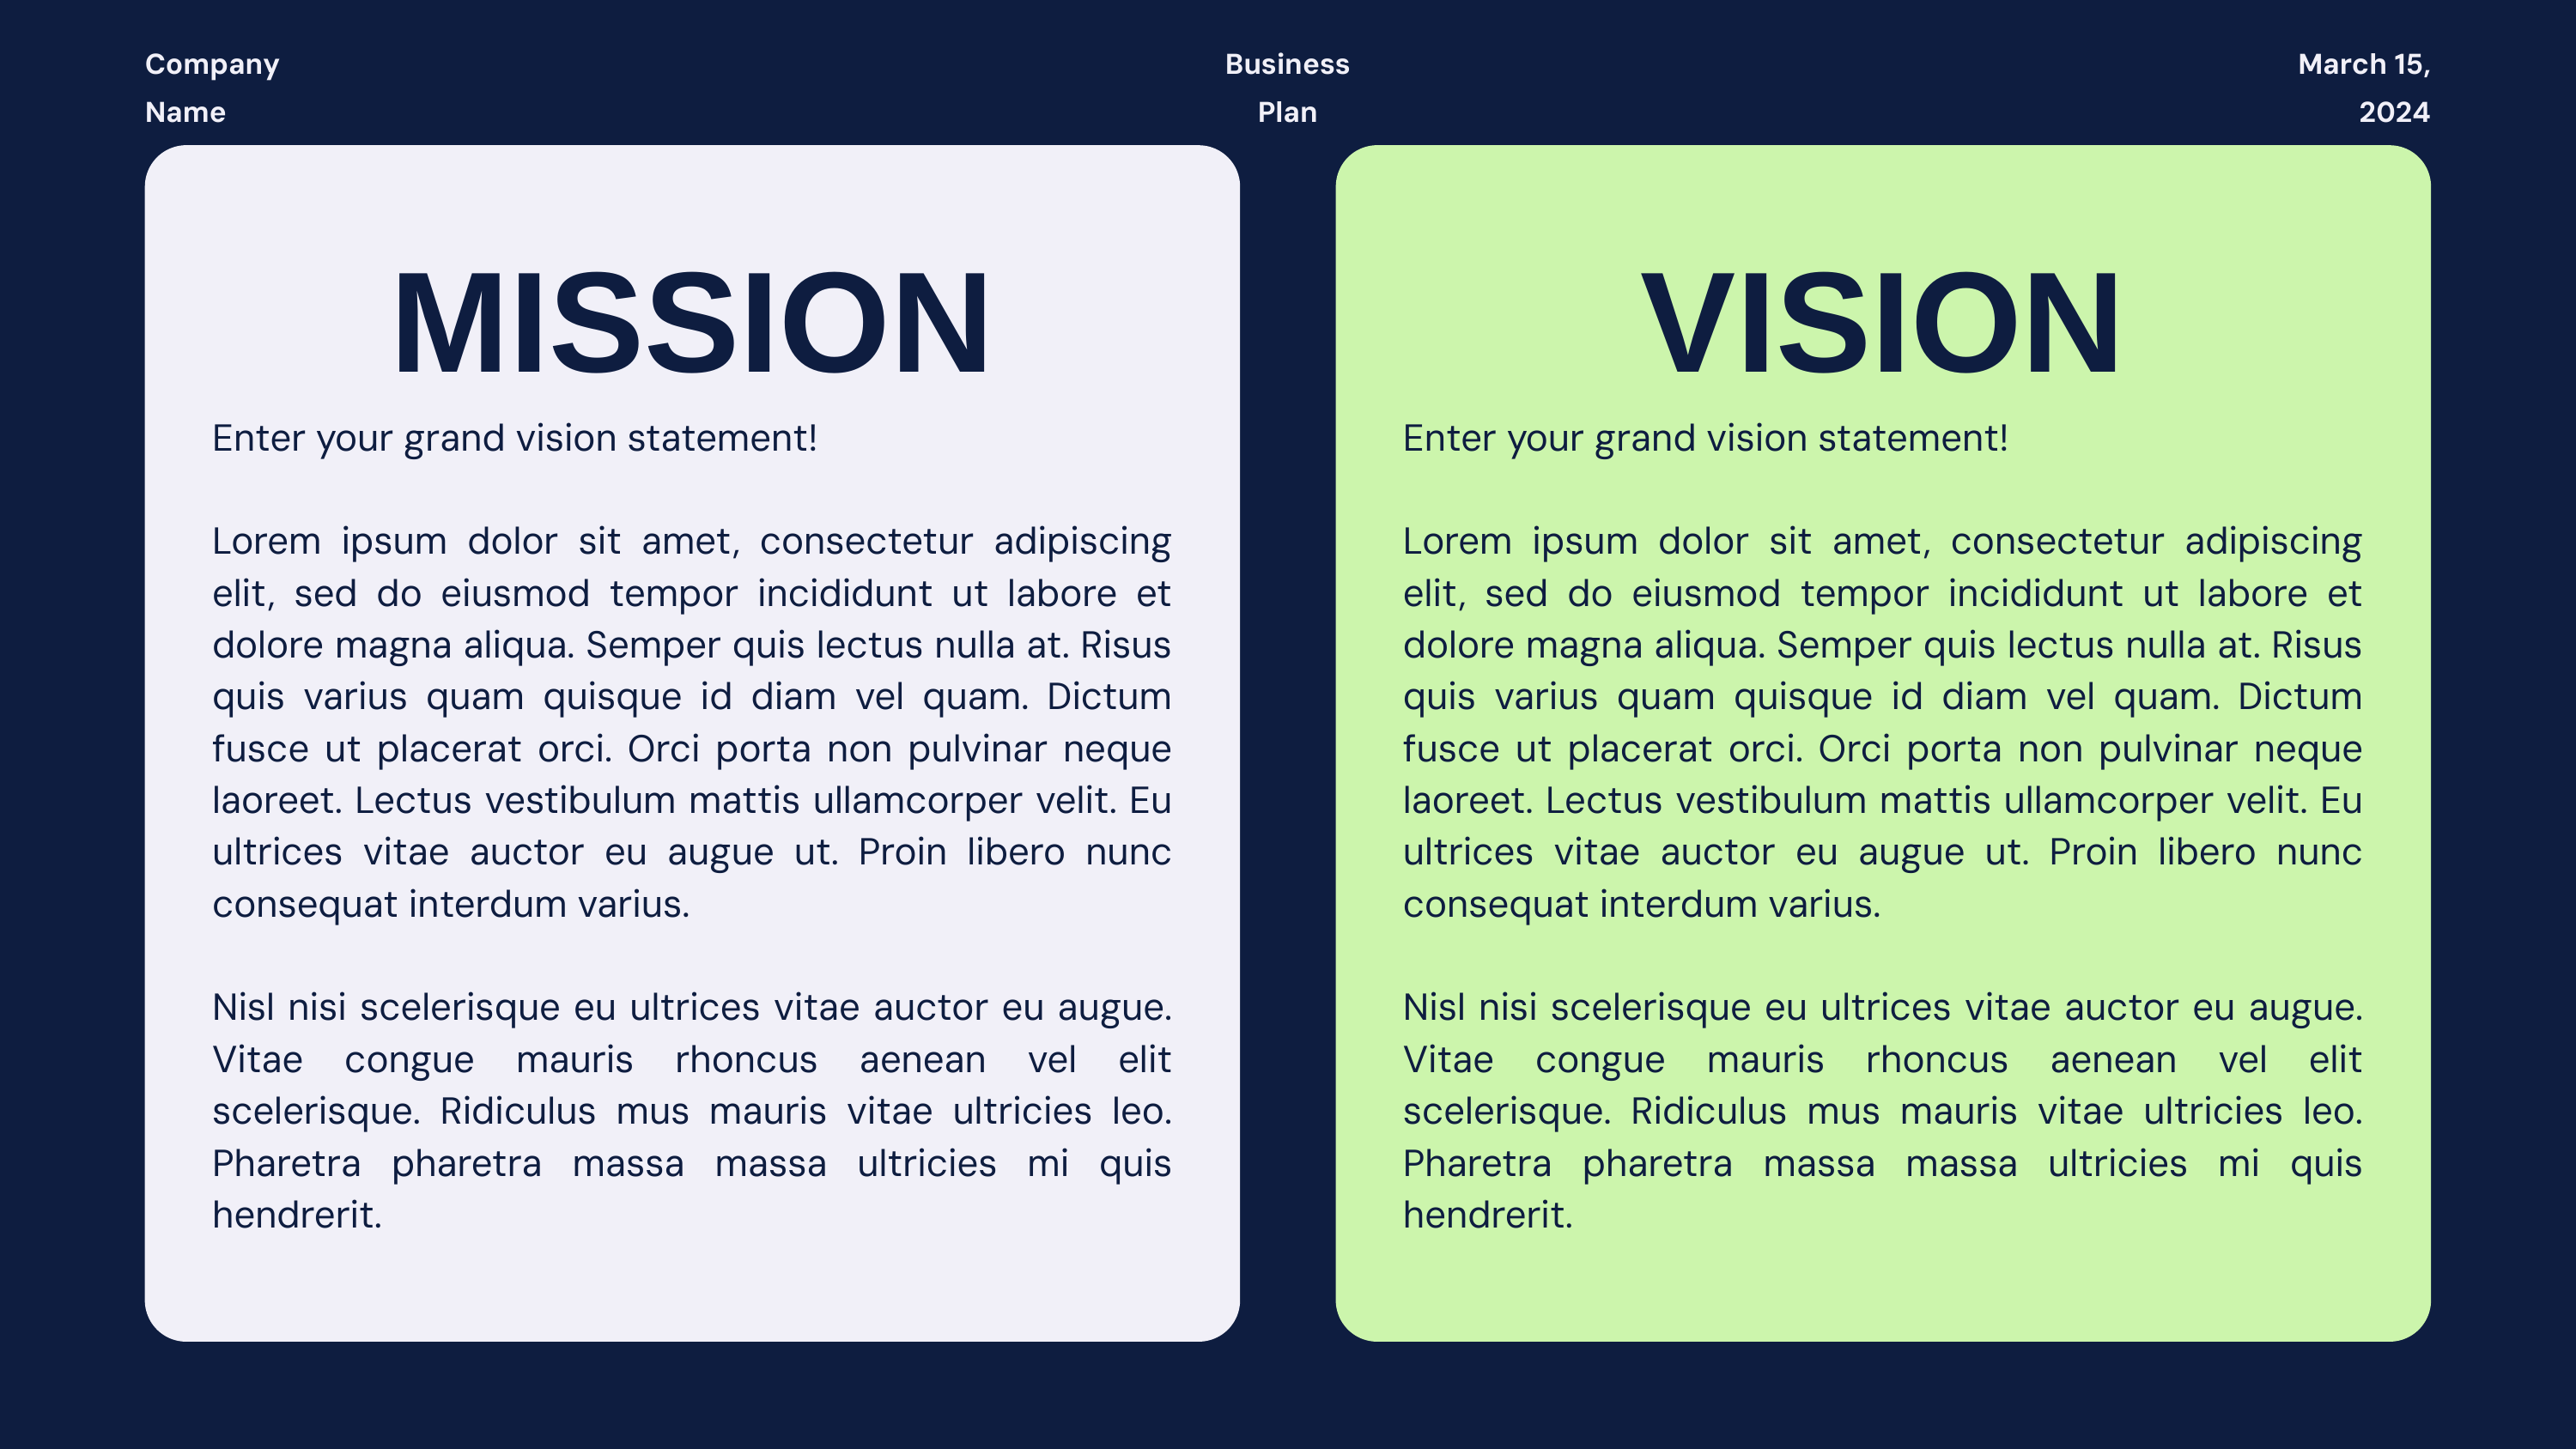

Company Name
Business Plan
March 15, 2024

MISSION
VISION
Enter your grand vision statement!

Lorem ipsum dolor sit amet, consectetur adipiscing elit, sed do eiusmod tempor incididunt ut labore et dolore magna aliqua. Semper quis lectus nulla at. Risus quis varius quam quisque id diam vel quam. Dictum fusce ut placerat orci. Orci porta non pulvinar neque laoreet. Lectus vestibulum mattis ullamcorper velit. Eu ultrices vitae auctor eu augue ut. Proin libero nunc consequat interdum varius.

Nisl nisi scelerisque eu ultrices vitae auctor eu augue. Vitae congue mauris rhoncus aenean vel elit scelerisque. Ridiculus mus mauris vitae ultricies leo. Pharetra pharetra massa massa ultricies mi quis hendrerit.
Enter your grand vision statement!

Lorem ipsum dolor sit amet, consectetur adipiscing elit, sed do eiusmod tempor incididunt ut labore et dolore magna aliqua. Semper quis lectus nulla at. Risus quis varius quam quisque id diam vel quam. Dictum fusce ut placerat orci. Orci porta non pulvinar neque laoreet. Lectus vestibulum mattis ullamcorper velit. Eu ultrices vitae auctor eu augue ut. Proin libero nunc consequat interdum varius.

Nisl nisi scelerisque eu ultrices vitae auctor eu augue. Vitae congue mauris rhoncus aenean vel elit scelerisque. Ridiculus mus mauris vitae ultricies leo. Pharetra pharetra massa massa ultricies mi quis hendrerit.